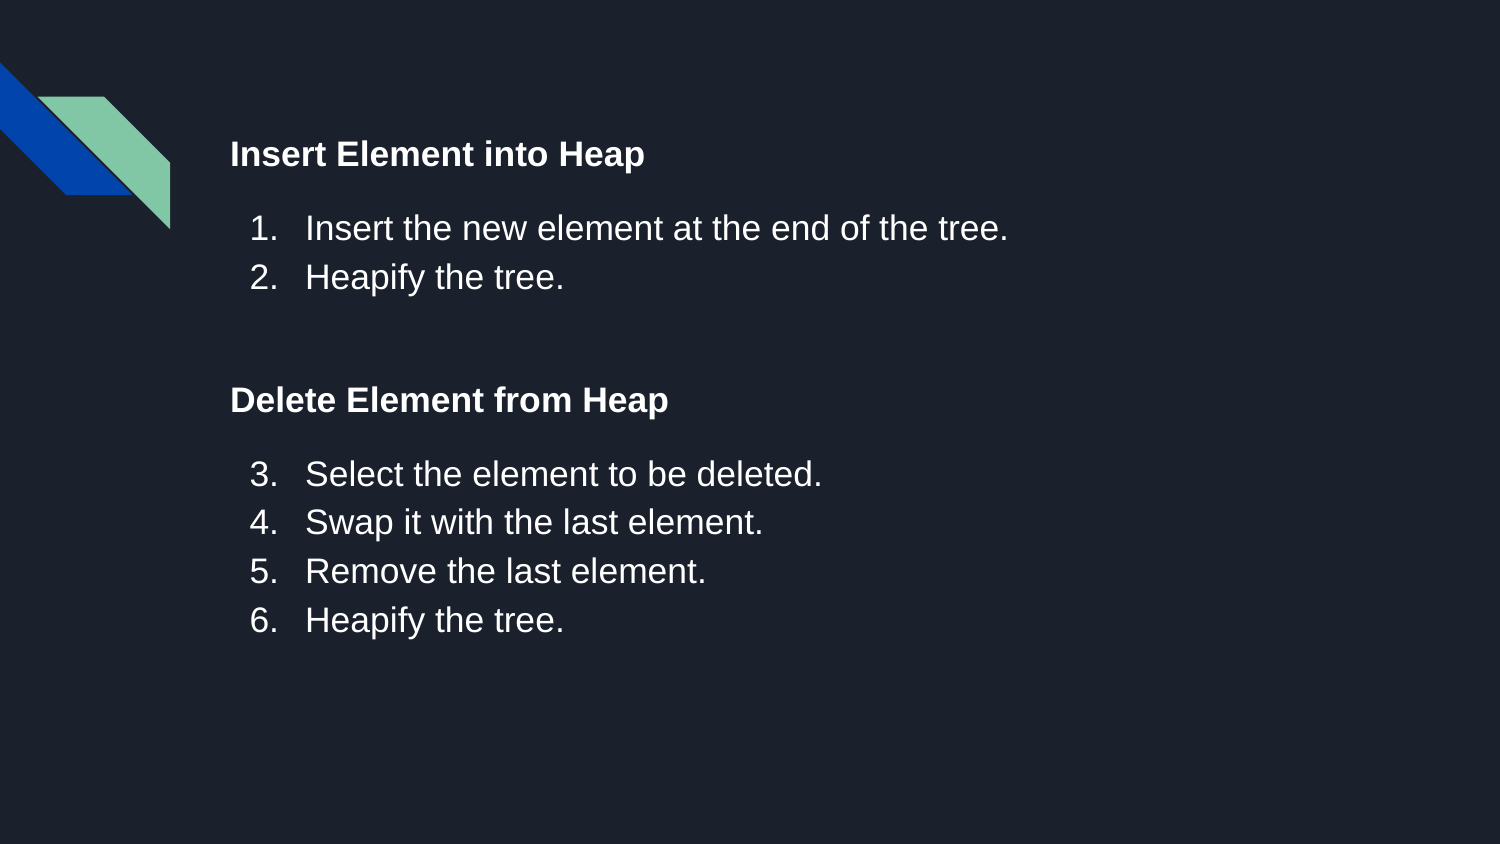

Insert Element into Heap
Insert the new element at the end of the tree.
Heapify the tree.

Delete Element from Heap
Select the element to be deleted.
Swap it with the last element.
Remove the last element.
Heapify the tree.